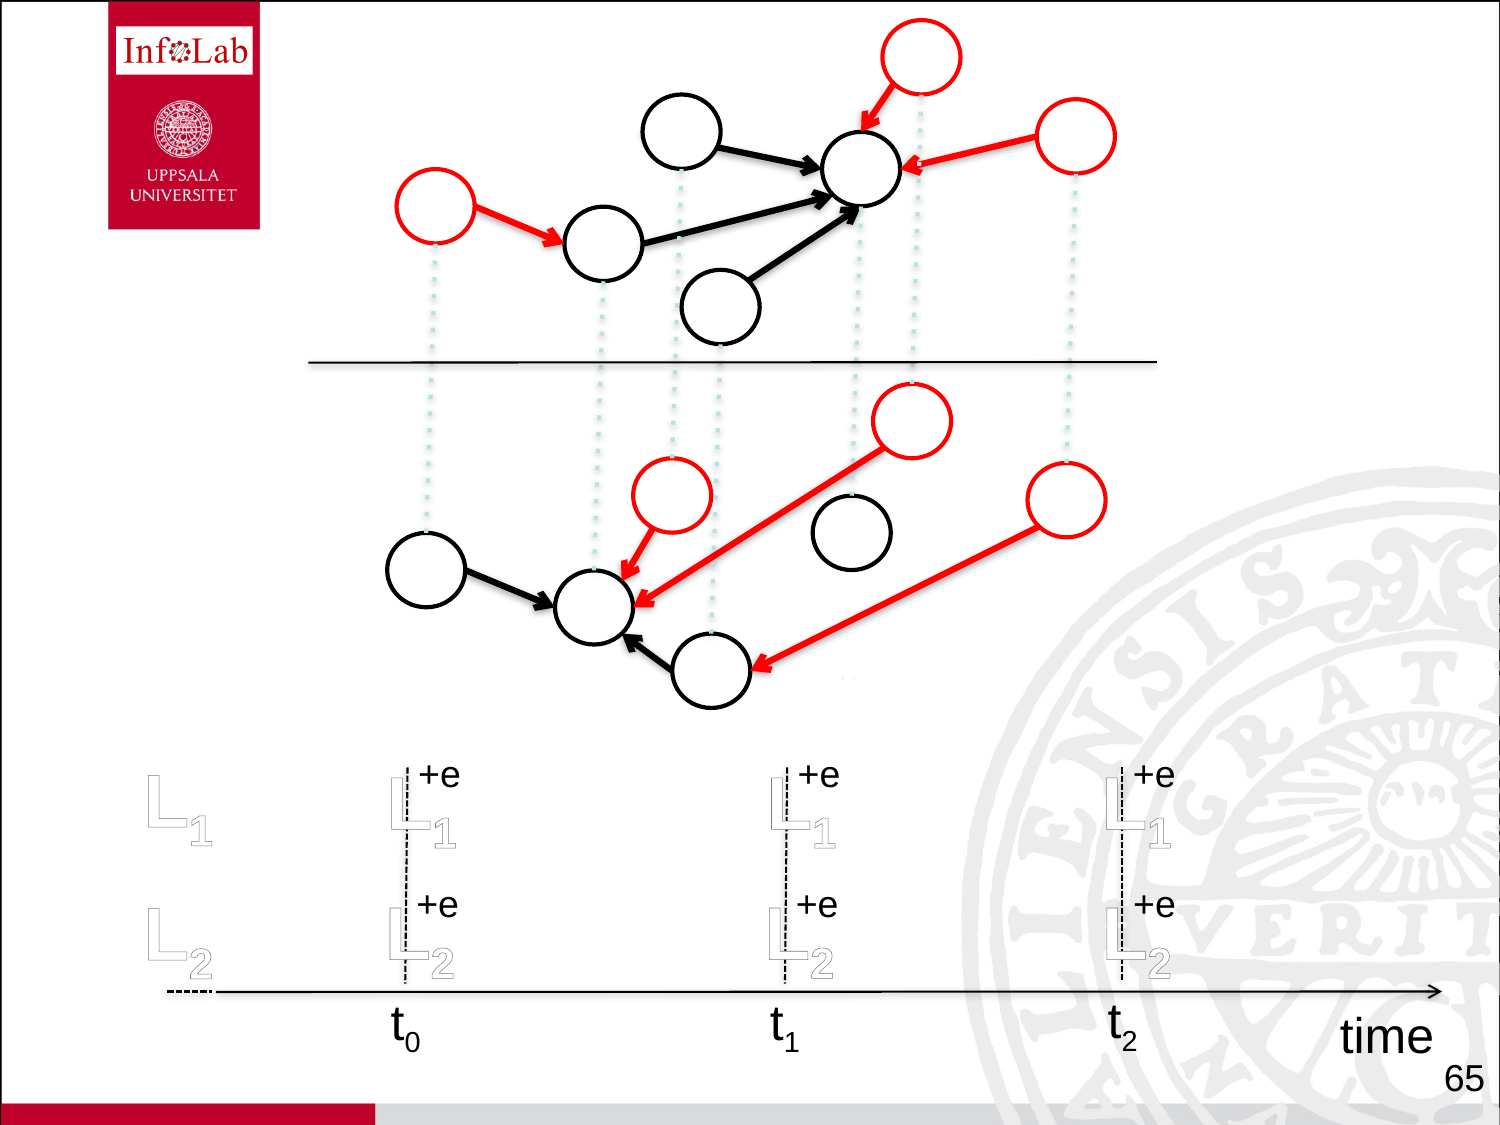

+e
L1
+e
L1
+e
L1
L1
+e
L2
+e
L2
+e
L2
L2
t2
t0
t1
time